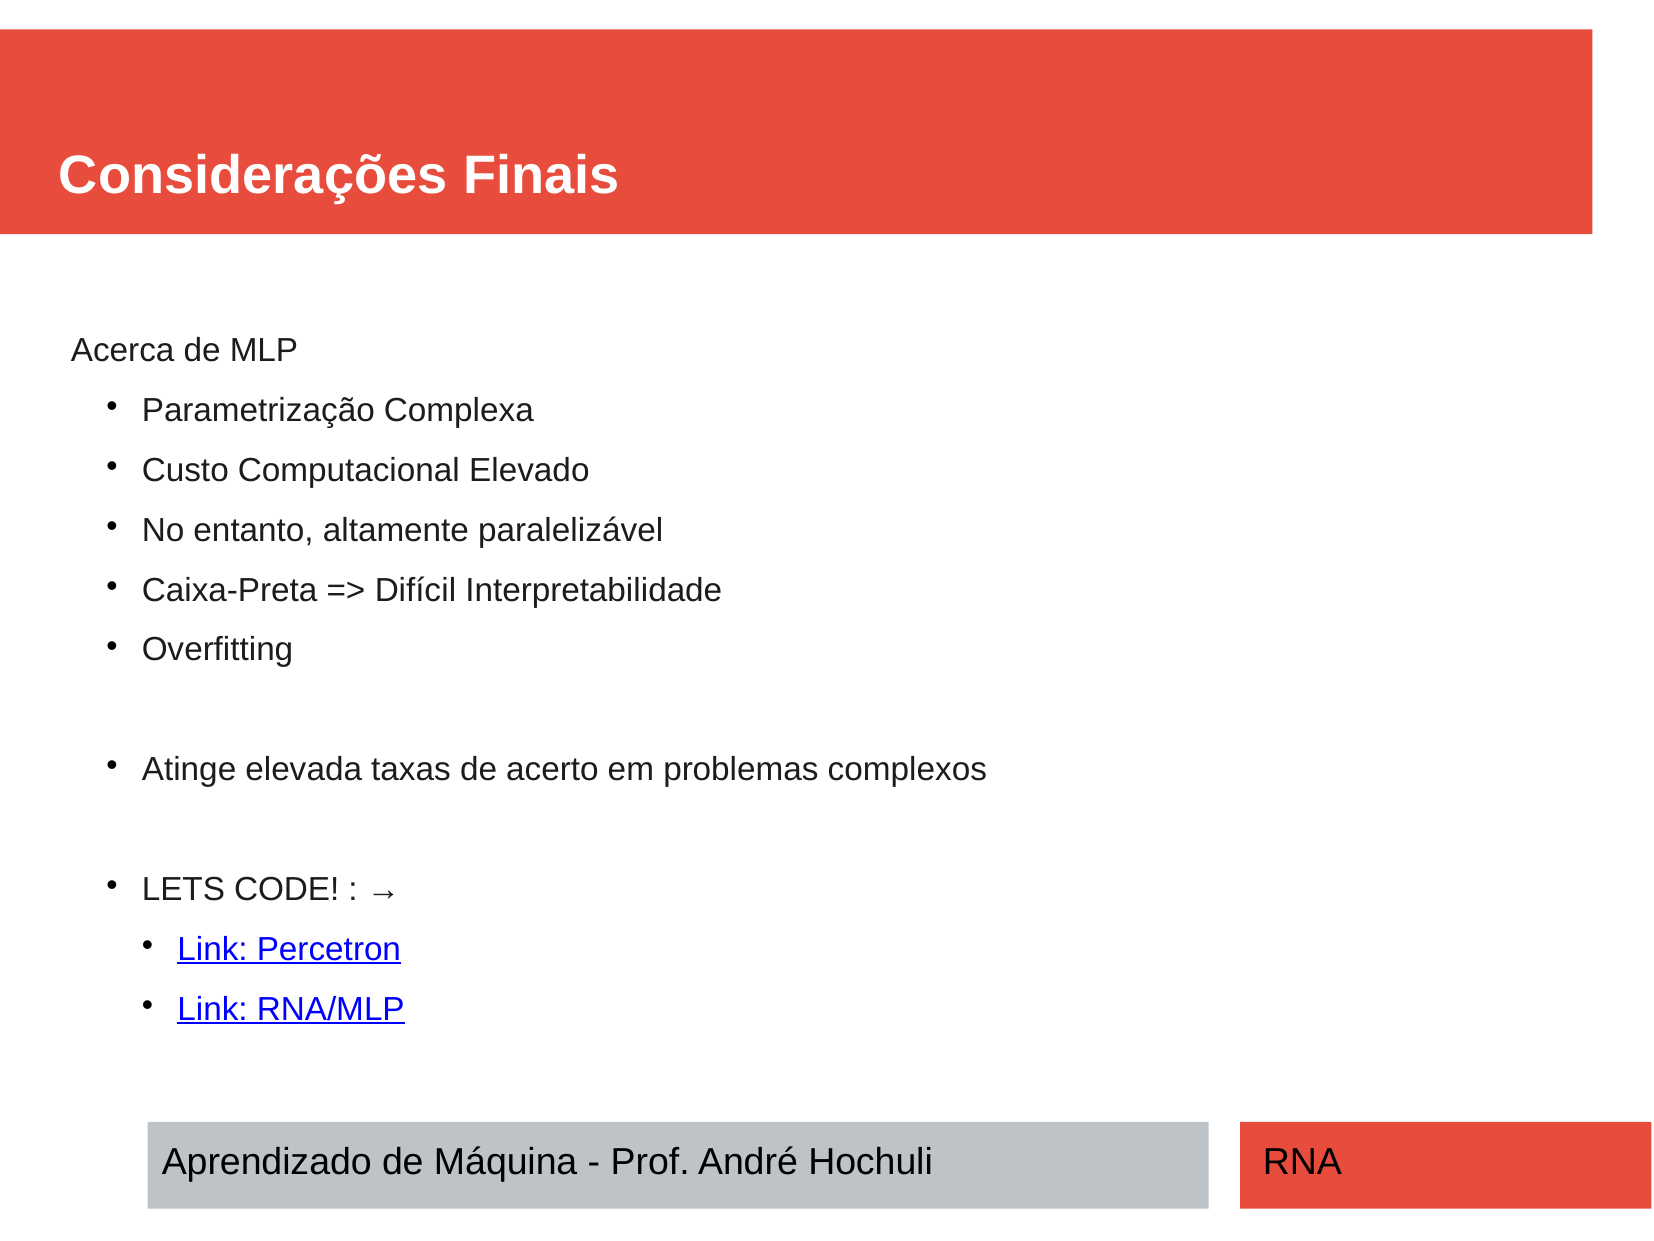

Considerações Finais

Acerca de MLP
Parametrização Complexa
Custo Computacional Elevado
No entanto, altamente paralelizável
Caixa-Preta => Difícil Interpretabilidade
Overfitting

Atinge elevada taxas de acerto em problemas complexos

LETS CODE! : →
Link: Percetron
Link: RNA/MLP

Aprendizado de Máquina - Prof. André Hochuli
RNA